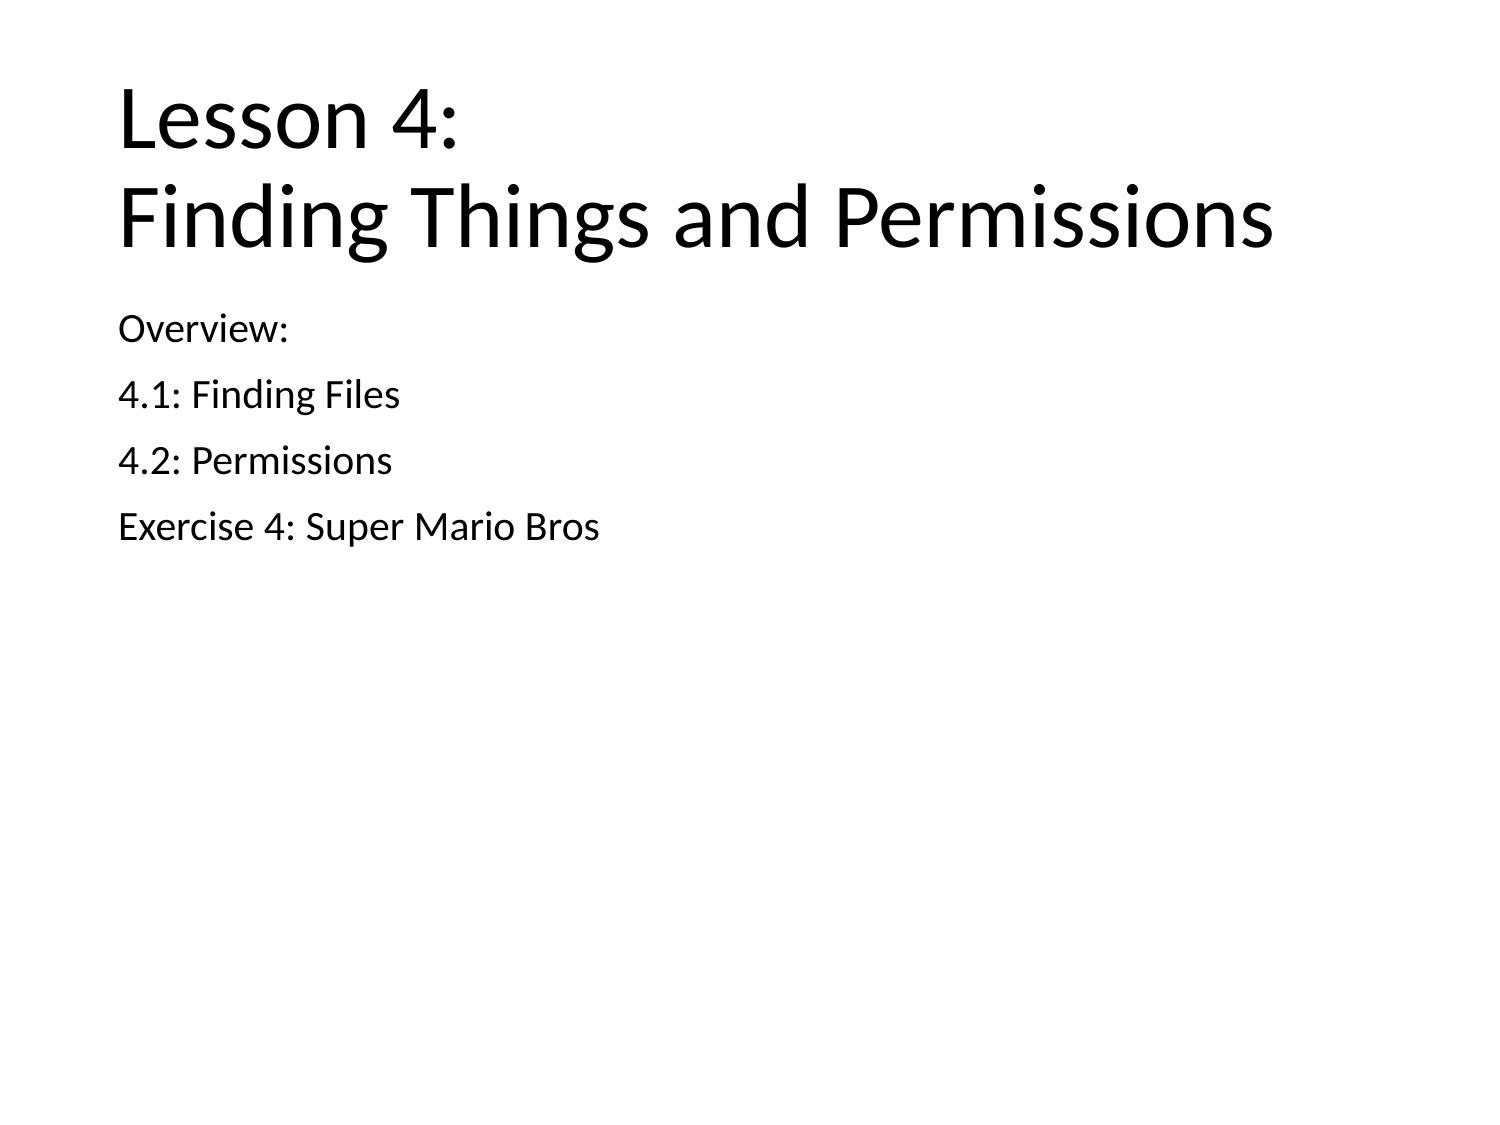

# Lesson 4: Finding Things and Permissions
Overview:
4.1: Finding Files
4.2: Permissions
Exercise 4: Super Mario Bros